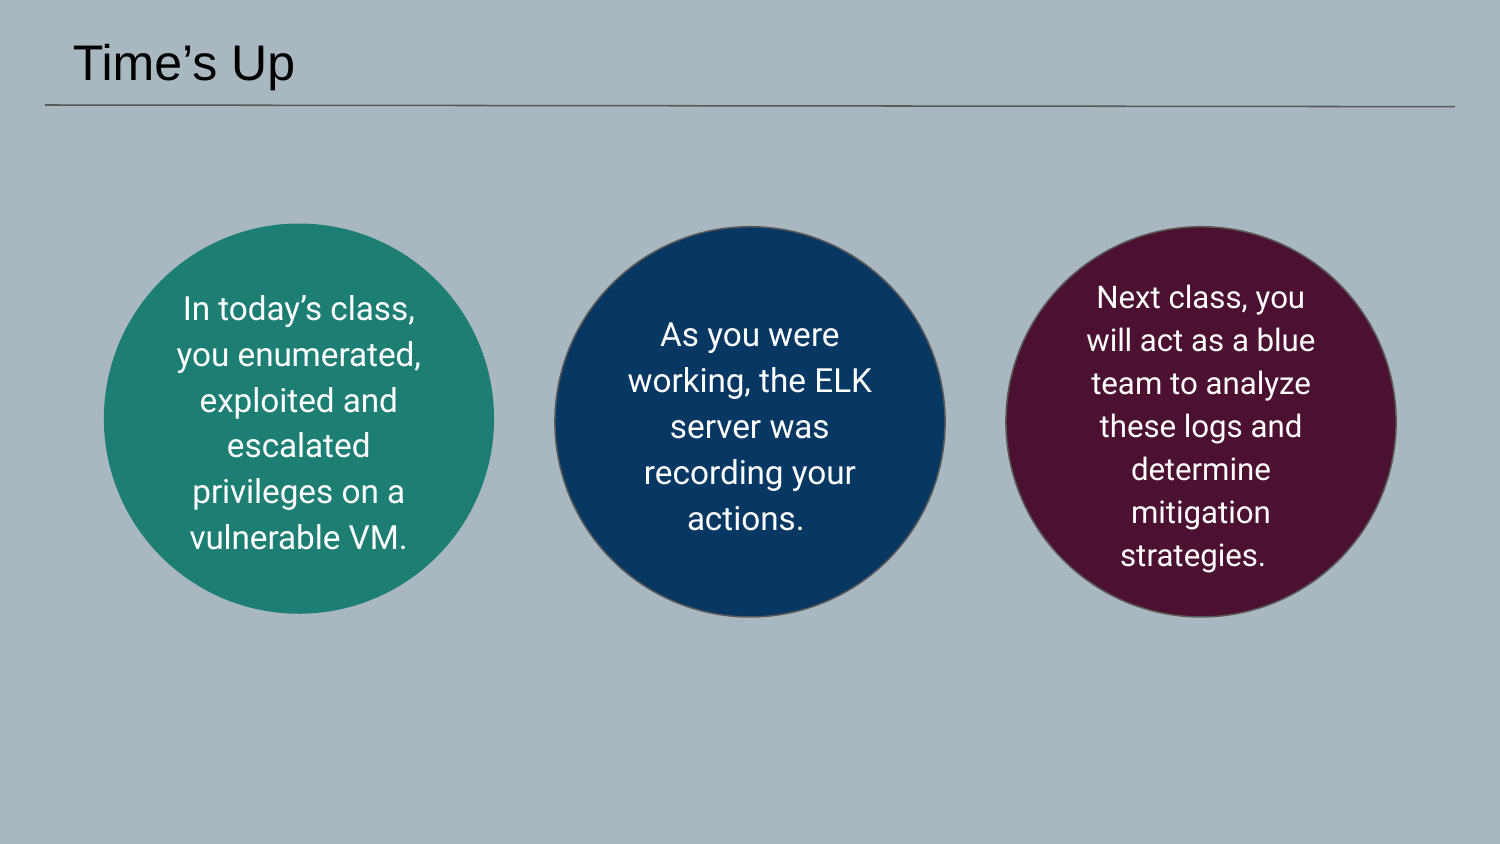

# Time’s Up
In today’s class, you enumerated, exploited and escalated privileges on a vulnerable VM.
Next class, you will act as a blue team to analyze these logs and determine mitigation strategies.
As you were working, the ELK server was recording your actions.